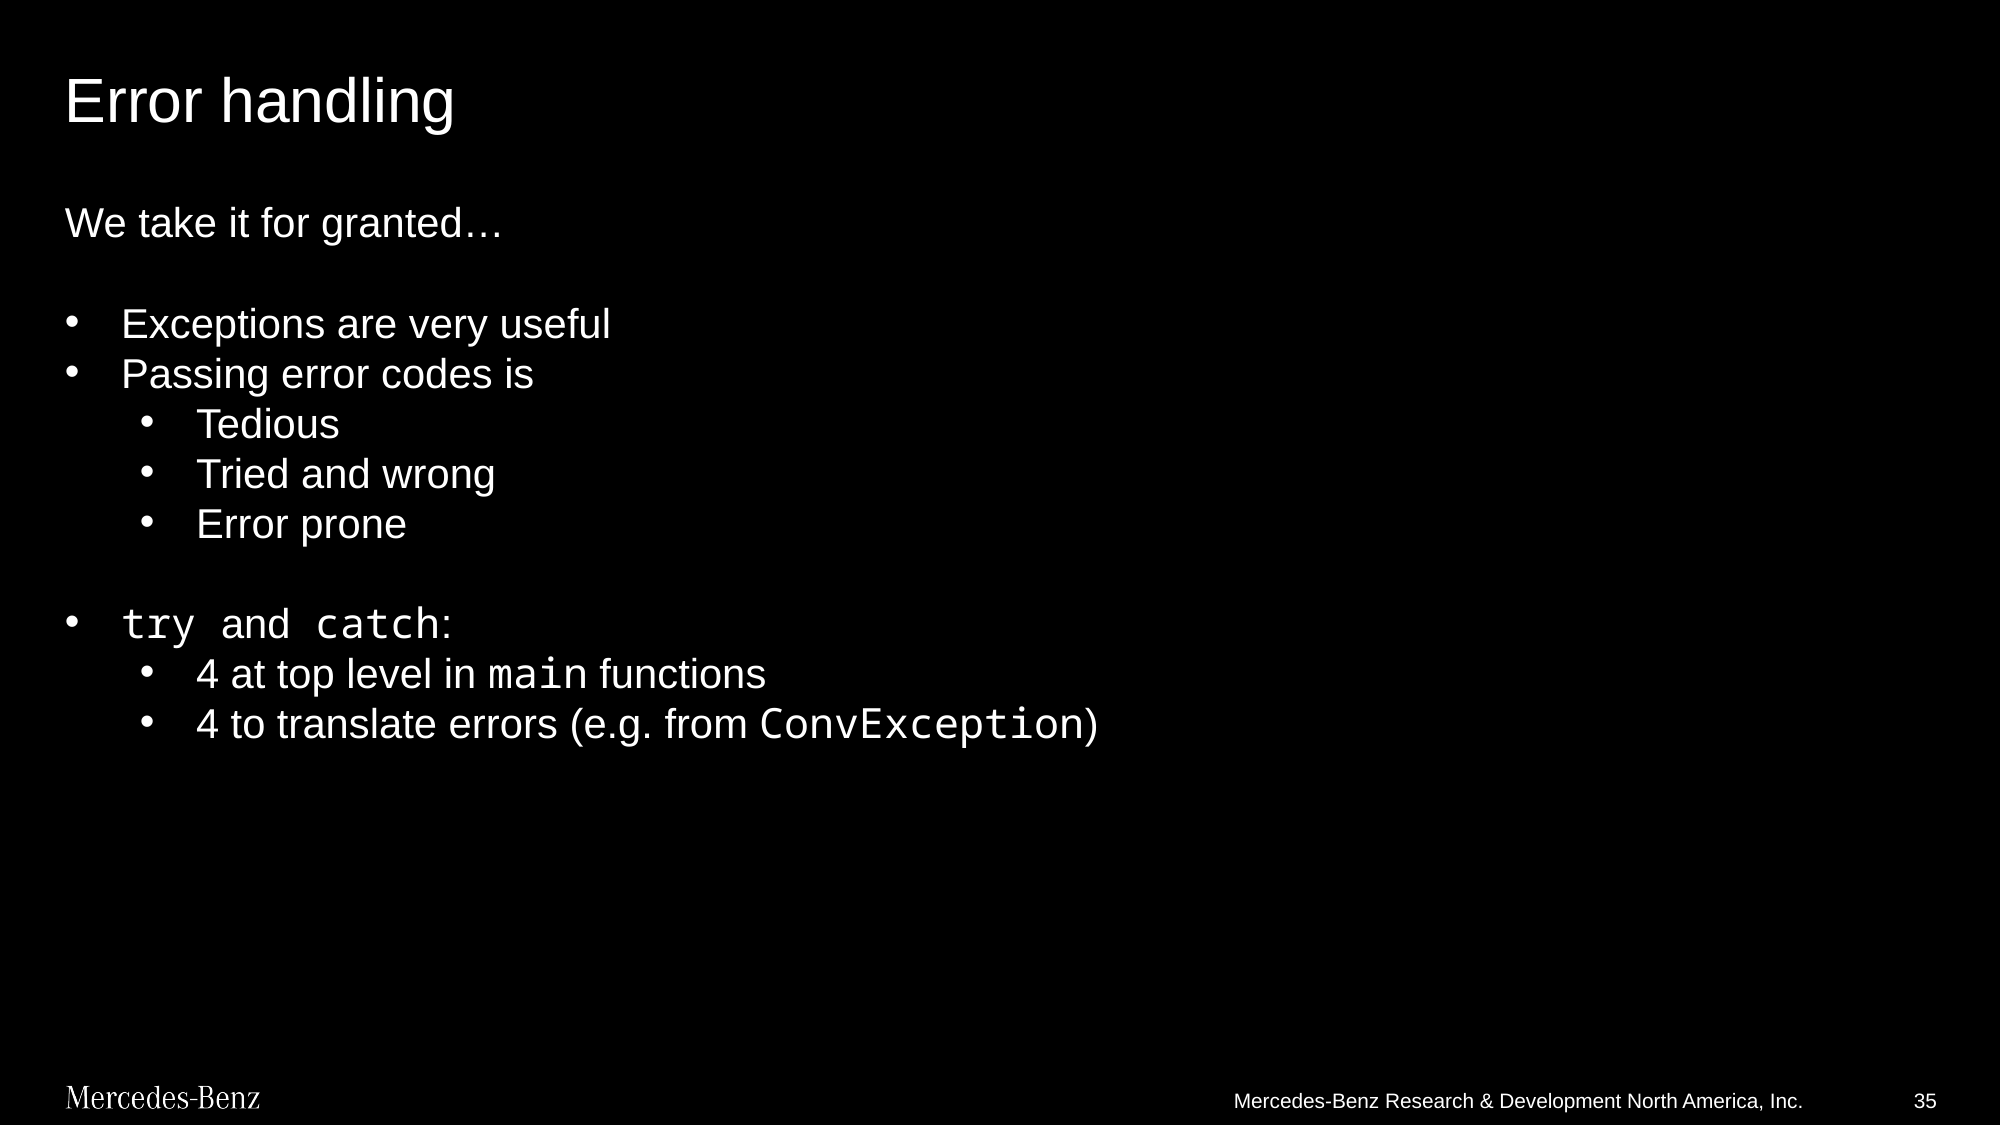

# Error handling
We take it for granted…

Exceptions are very useful
Passing error codes is
Tedious
Tried and wrong
Error prone

try and catch:
4 at top level in main functions
4 to translate errors (e.g. from ConvException)

Mercedes-Benz Research & Development North America, Inc.
35